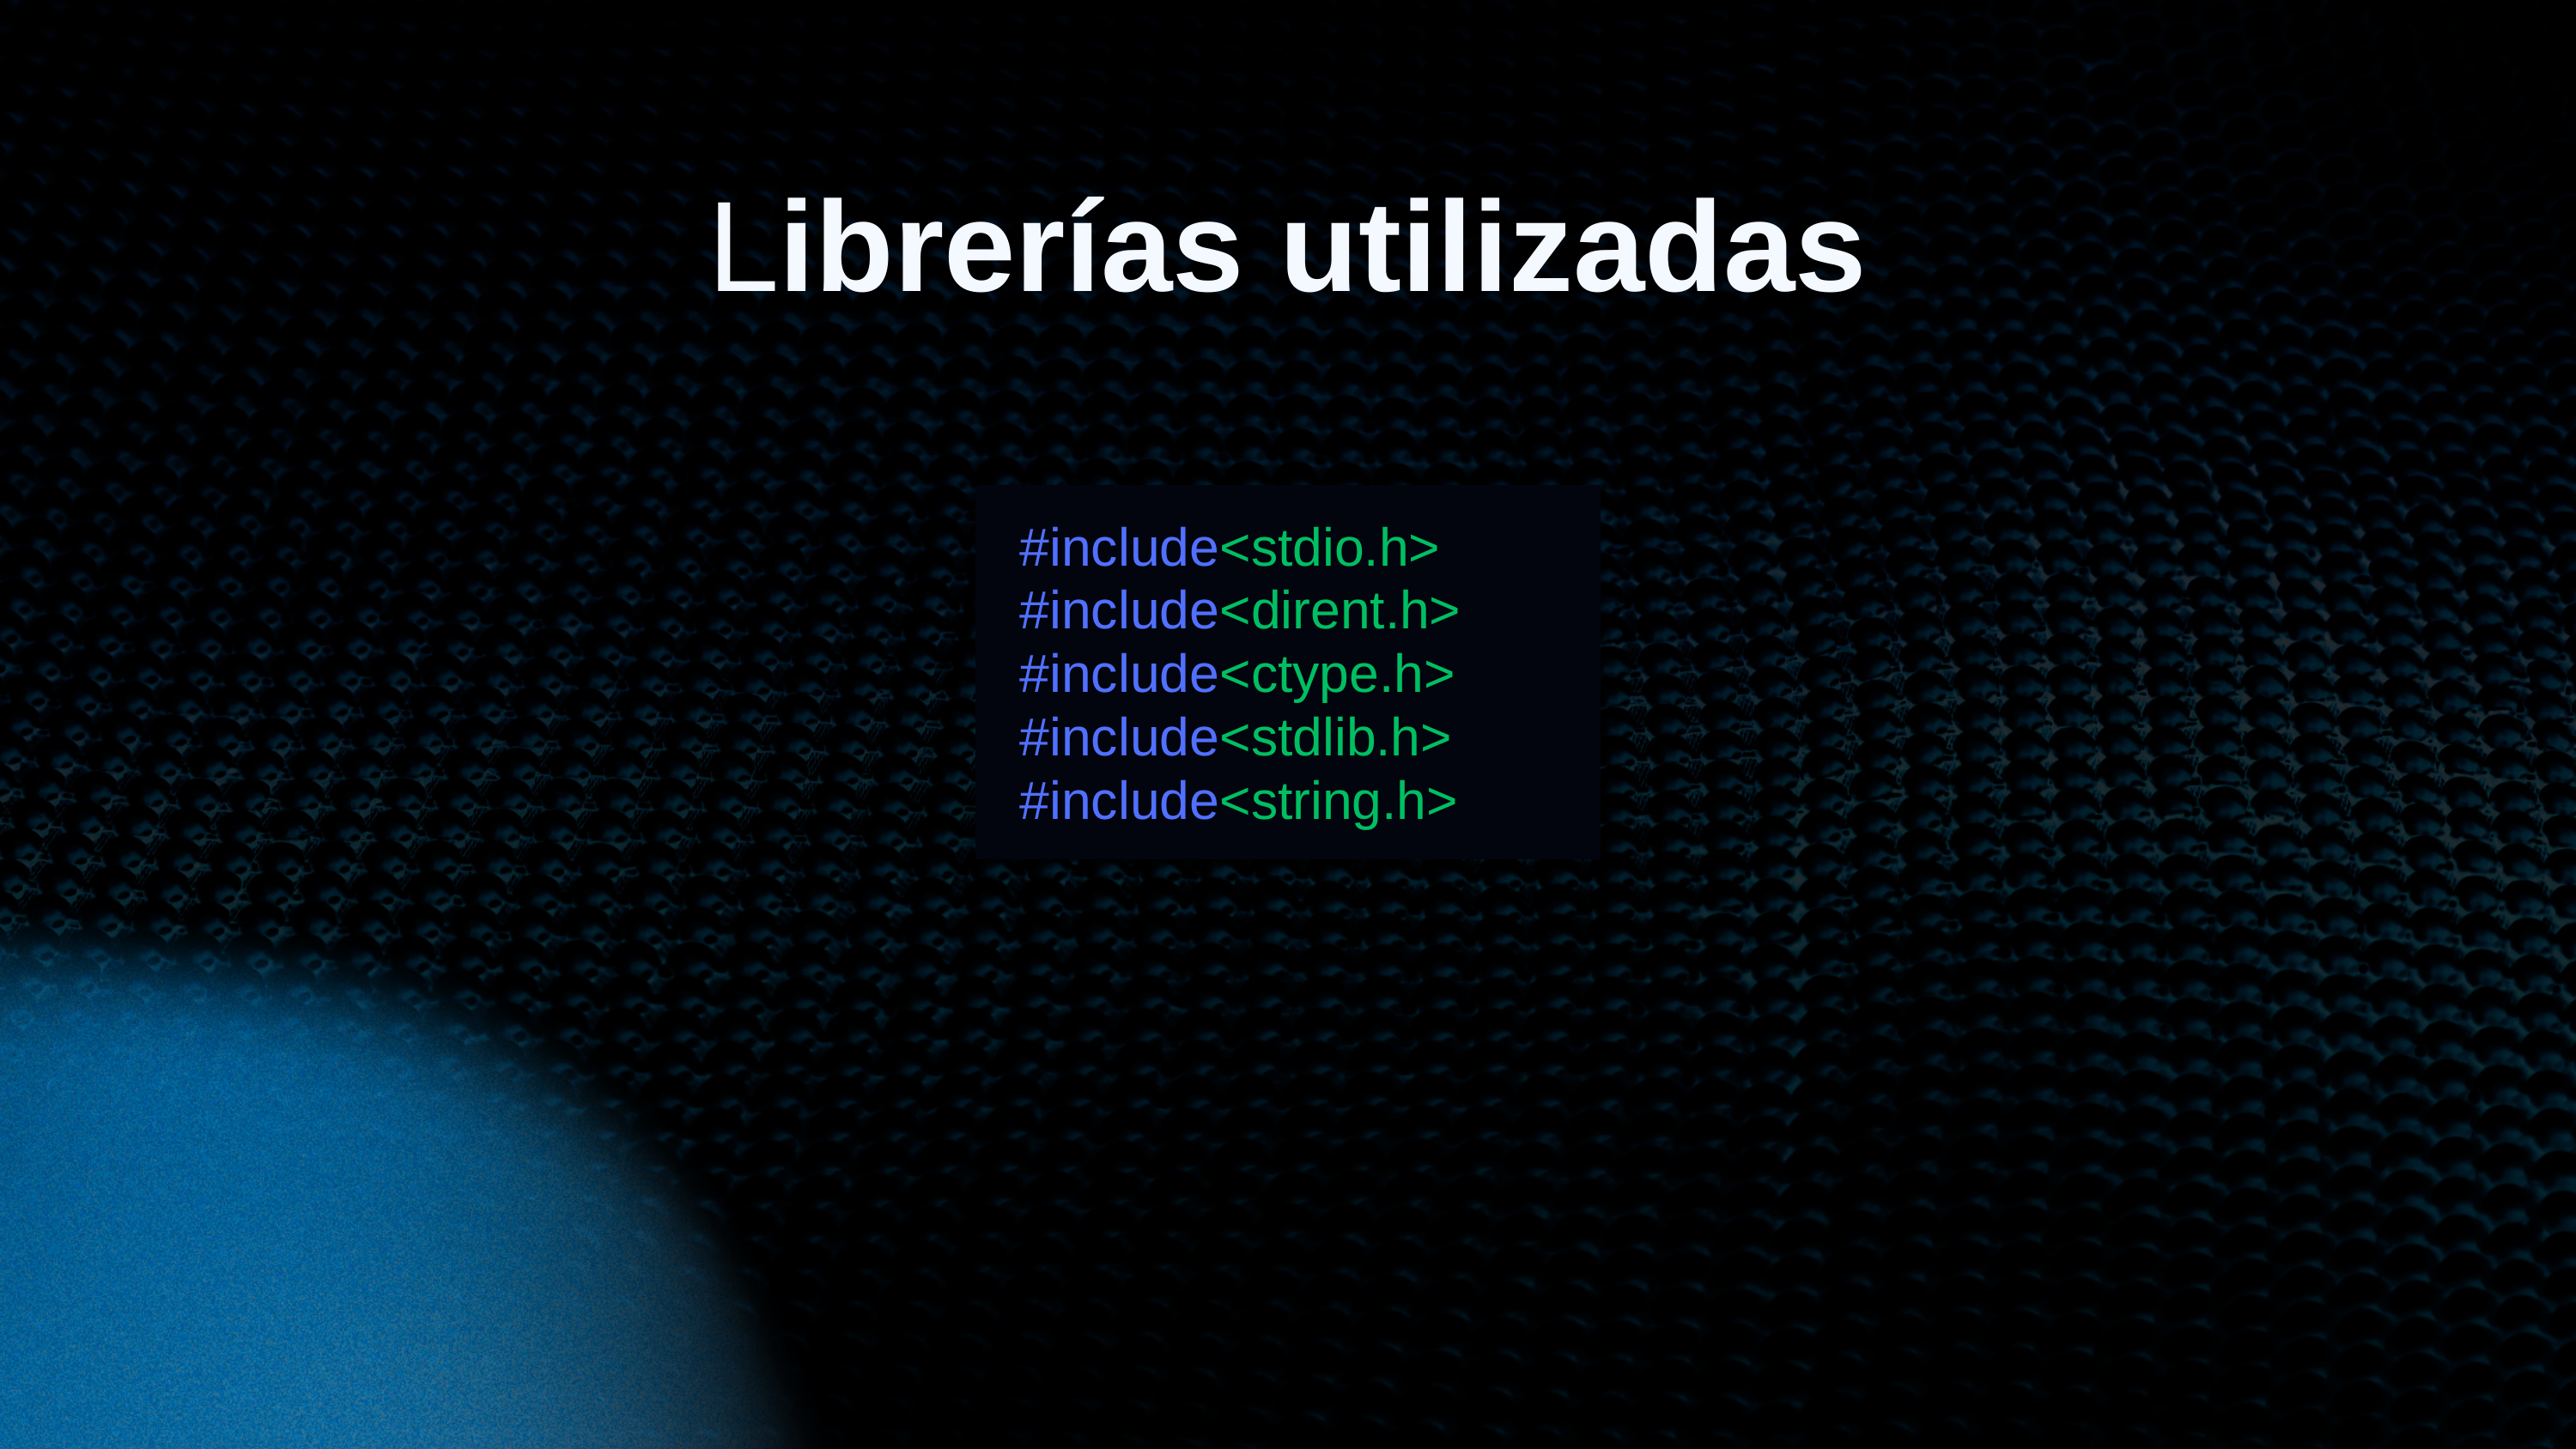

Librerías utilizadas

#include<stdio.h>
#include<dirent.h>
#include<ctype.h>
#include<stdlib.h>
#include<string.h>